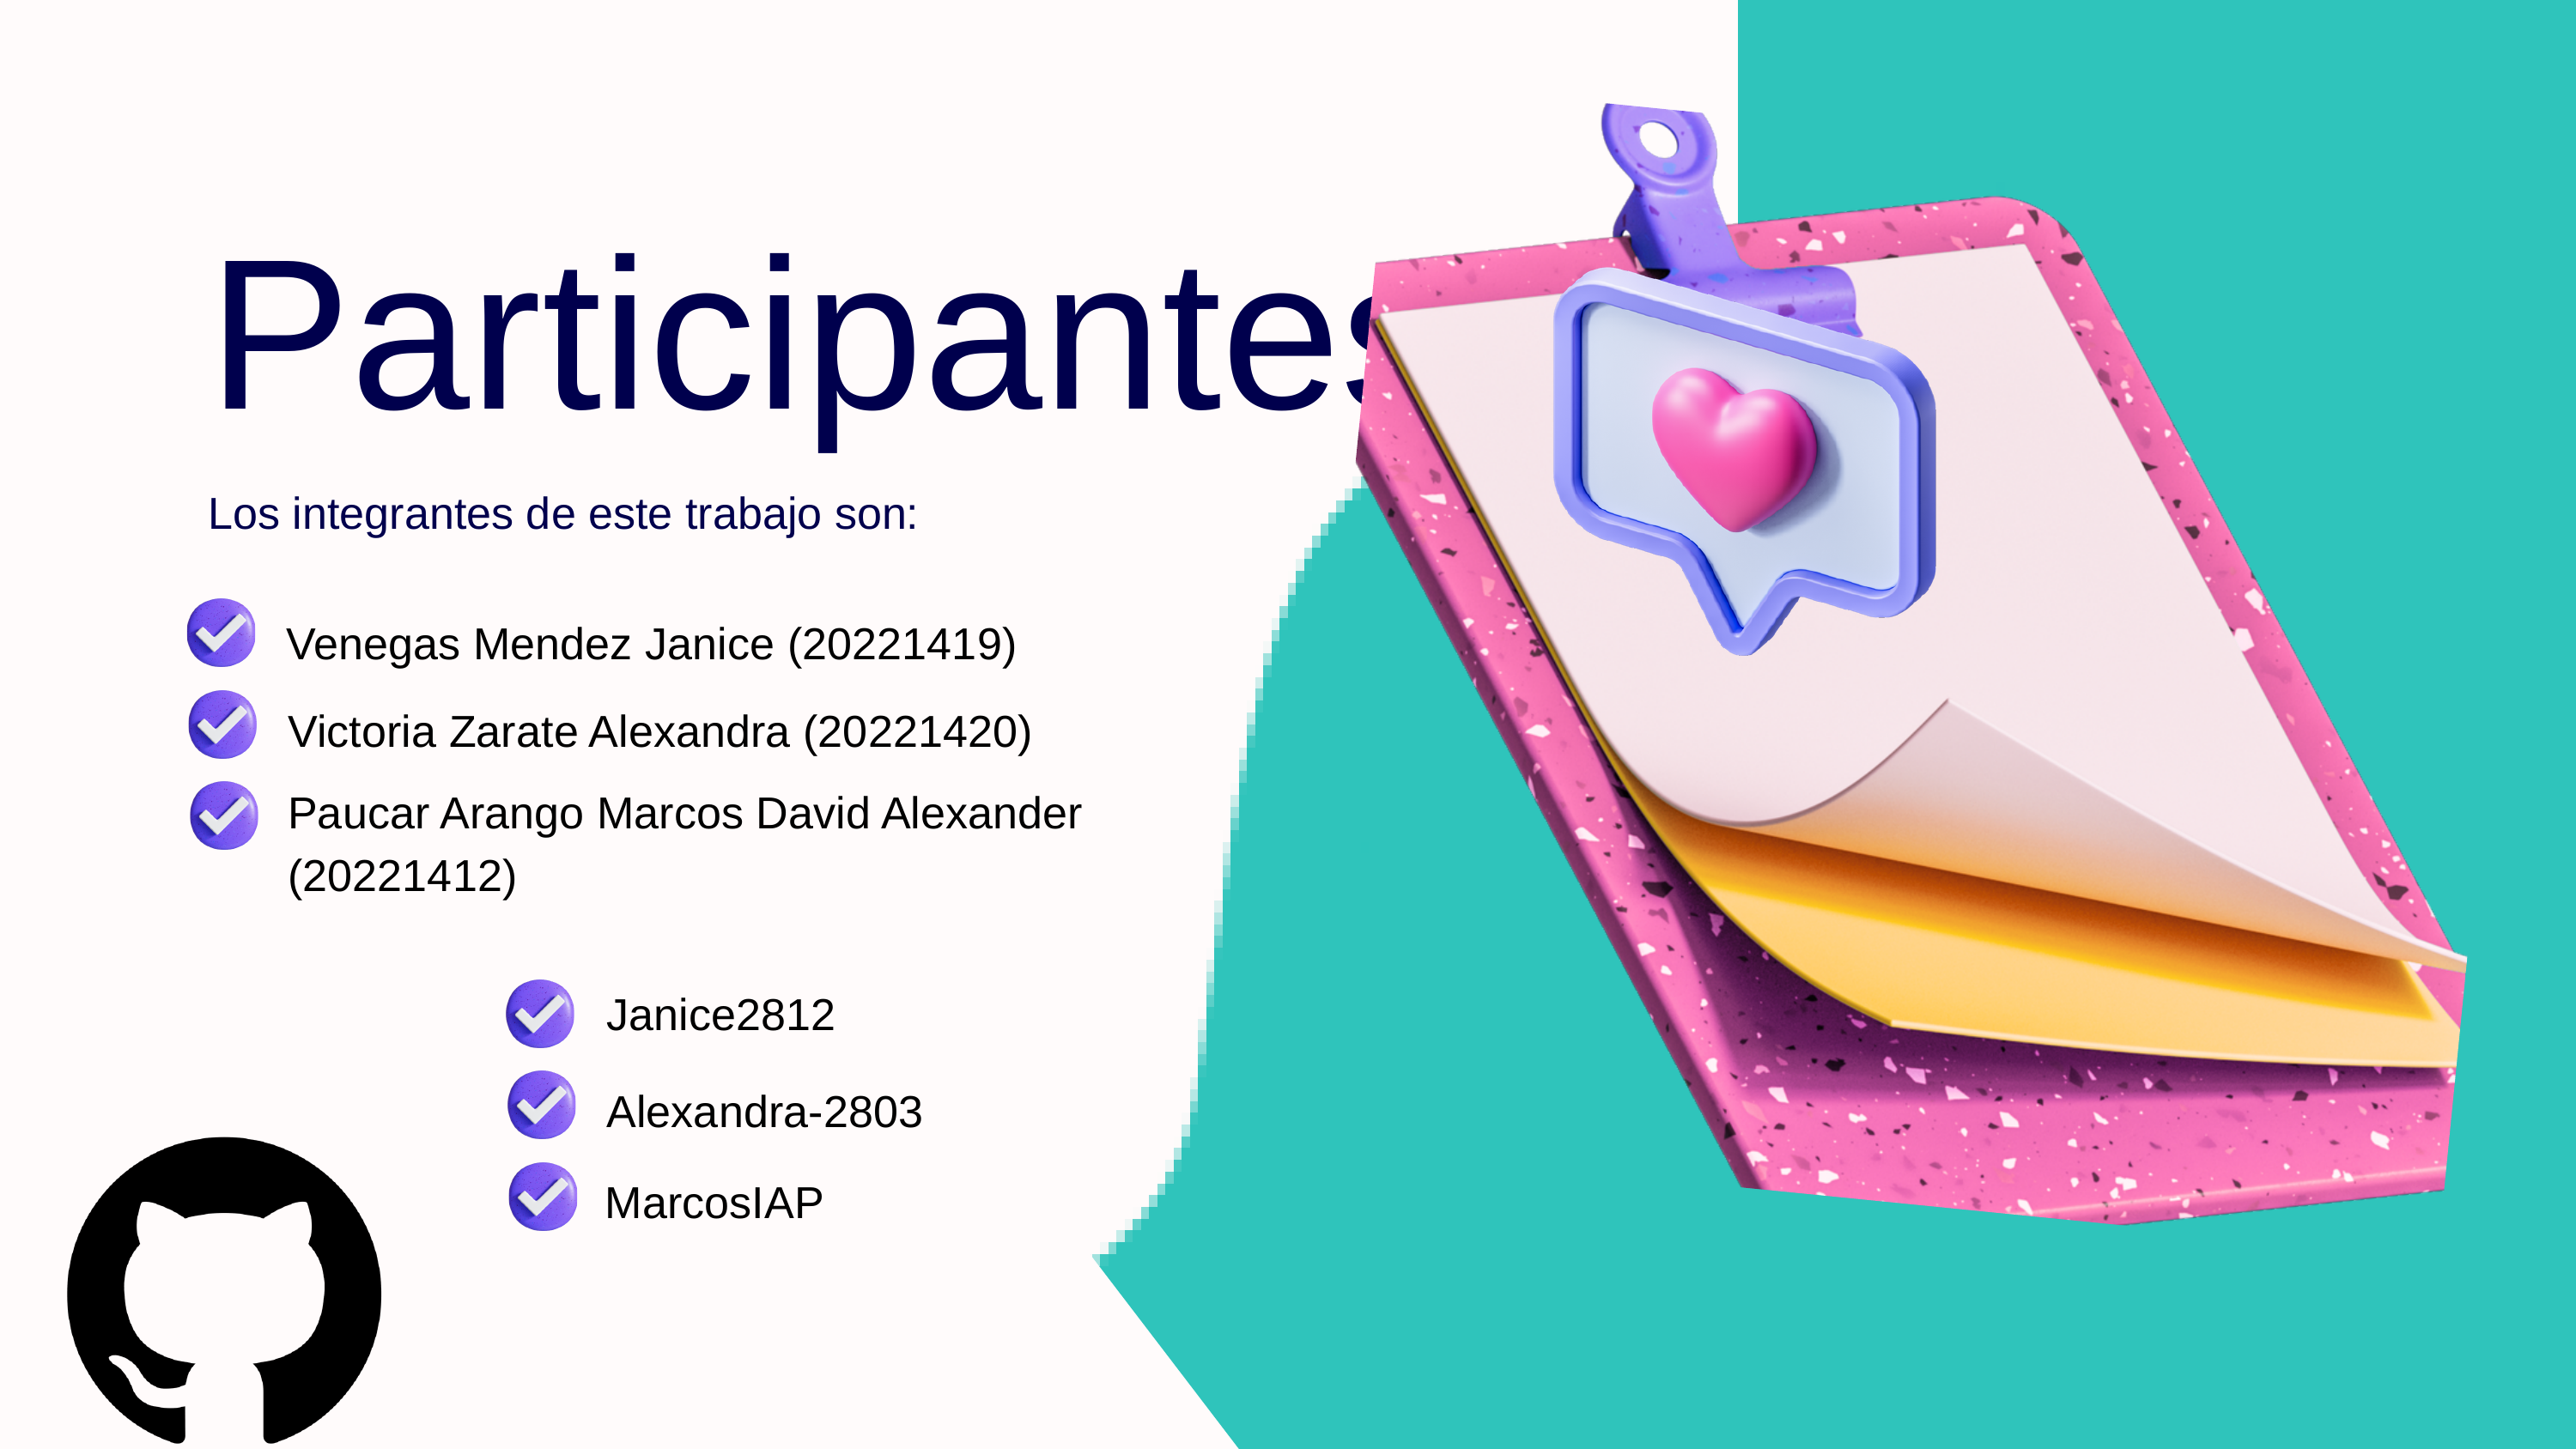

Participantes

Los integrantes de este trabajo son:

Venegas Mendez Janice (20221419)

Victoria Zarate Alexandra (20221420)
Paucar Arango Marcos David Alexander (20221412)

Janice2812

Alexandra-2803

MarcosIAP